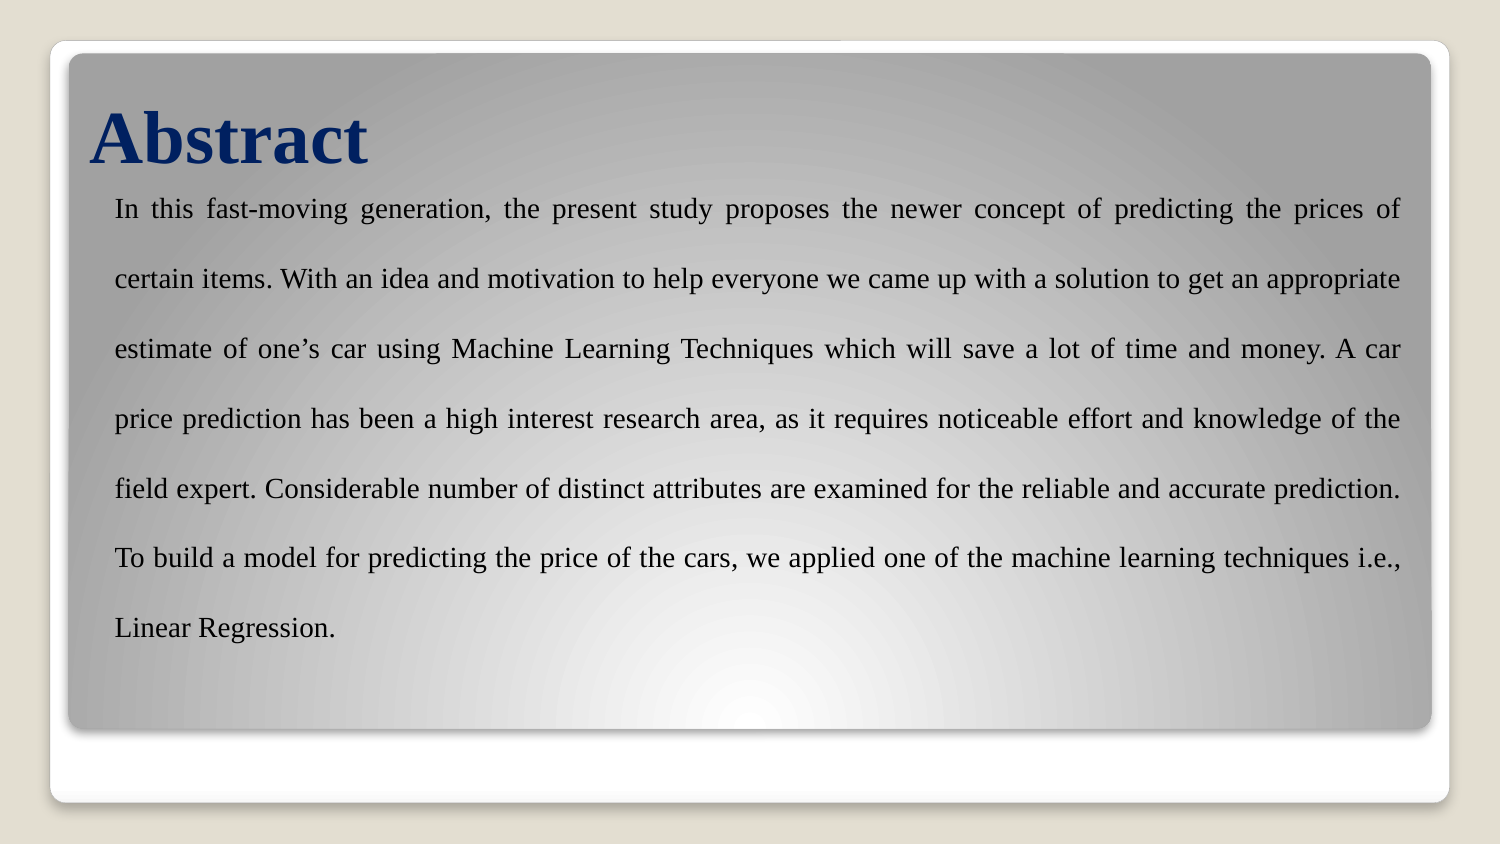

# Abstract
In this fast-moving generation, the present study proposes the newer concept of predicting the prices of certain items. With an idea and motivation to help everyone we came up with a solution to get an appropriate estimate of one’s car using Machine Learning Techniques which will save a lot of time and money. A car price prediction has been a high interest research area, as it requires noticeable effort and knowledge of the field expert. Considerable number of distinct attributes are examined for the reliable and accurate prediction. To build a model for predicting the price of the cars, we applied one of the machine learning techniques i.e., Linear Regression.